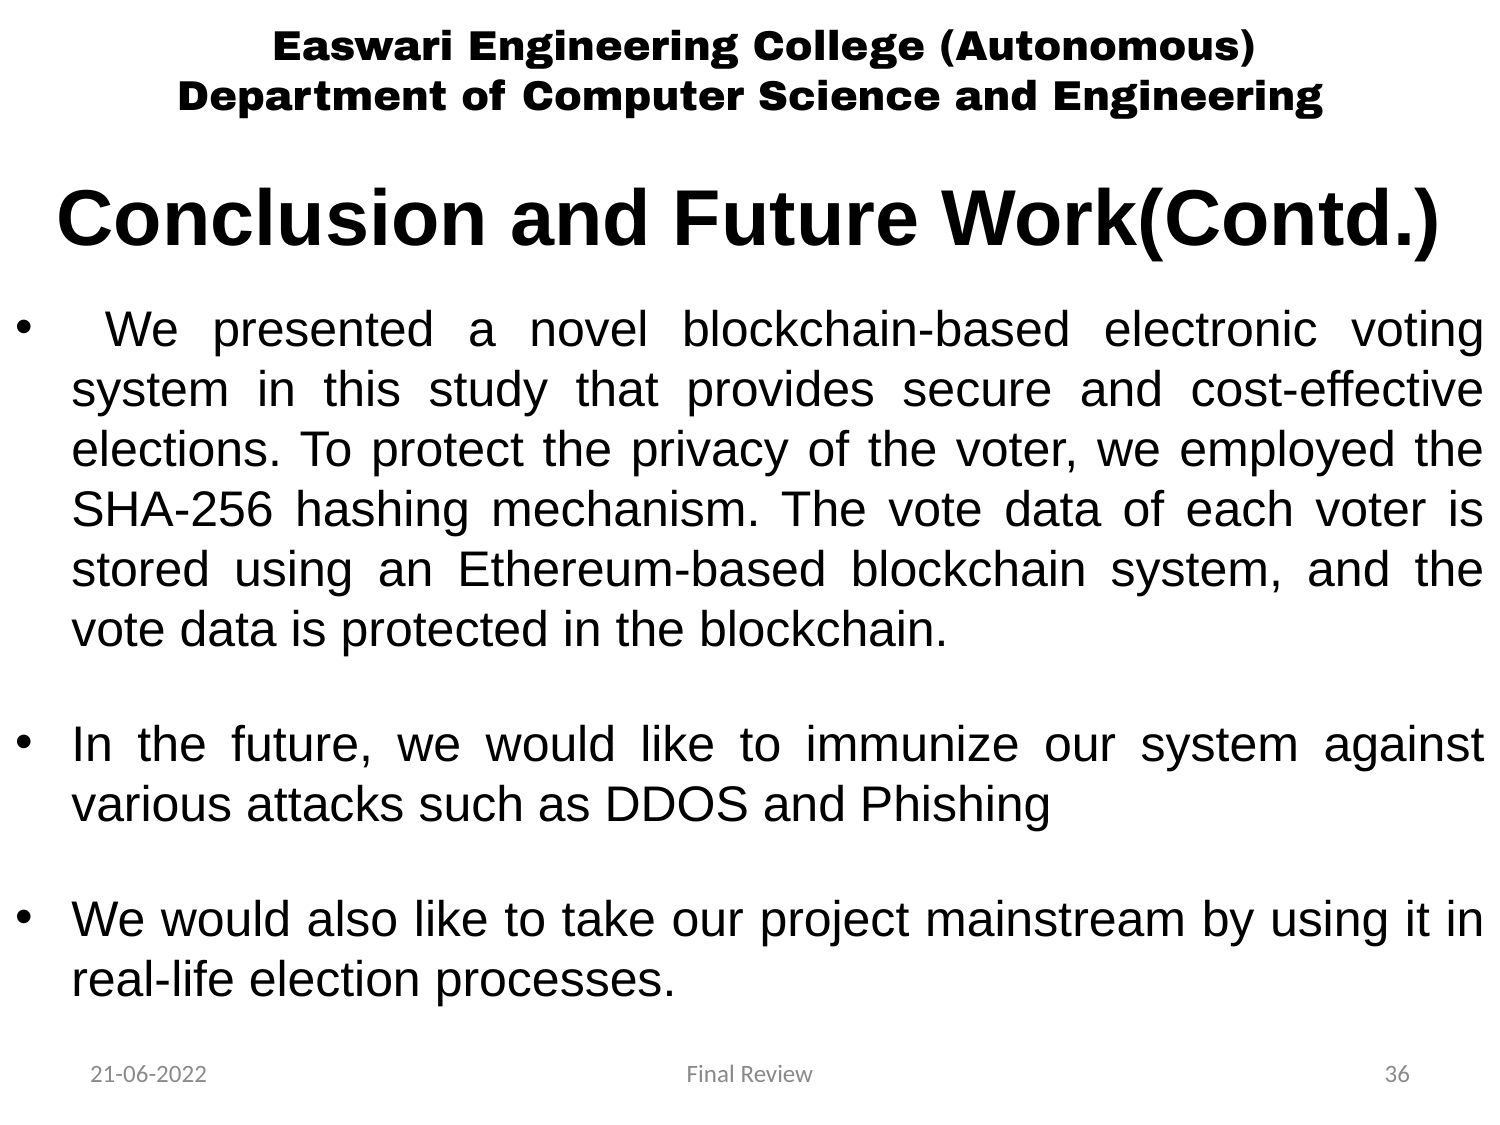

Easwari Engineering College (Autonomous)
Department of Computer Science and Engineering
# Conclusion and Future Work(Contd.)
 We presented a novel blockchain-based electronic voting system in this study that provides secure and cost-effective elections. To protect the privacy of the voter, we employed the SHA-256 hashing mechanism. The vote data of each voter is stored using an Ethereum-based blockchain system, and the vote data is protected in the blockchain.
In the future, we would like to immunize our system against various attacks such as DDOS and Phishing
We would also like to take our project mainstream by using it in real-life election processes.

21-06-2022
Final Review
36